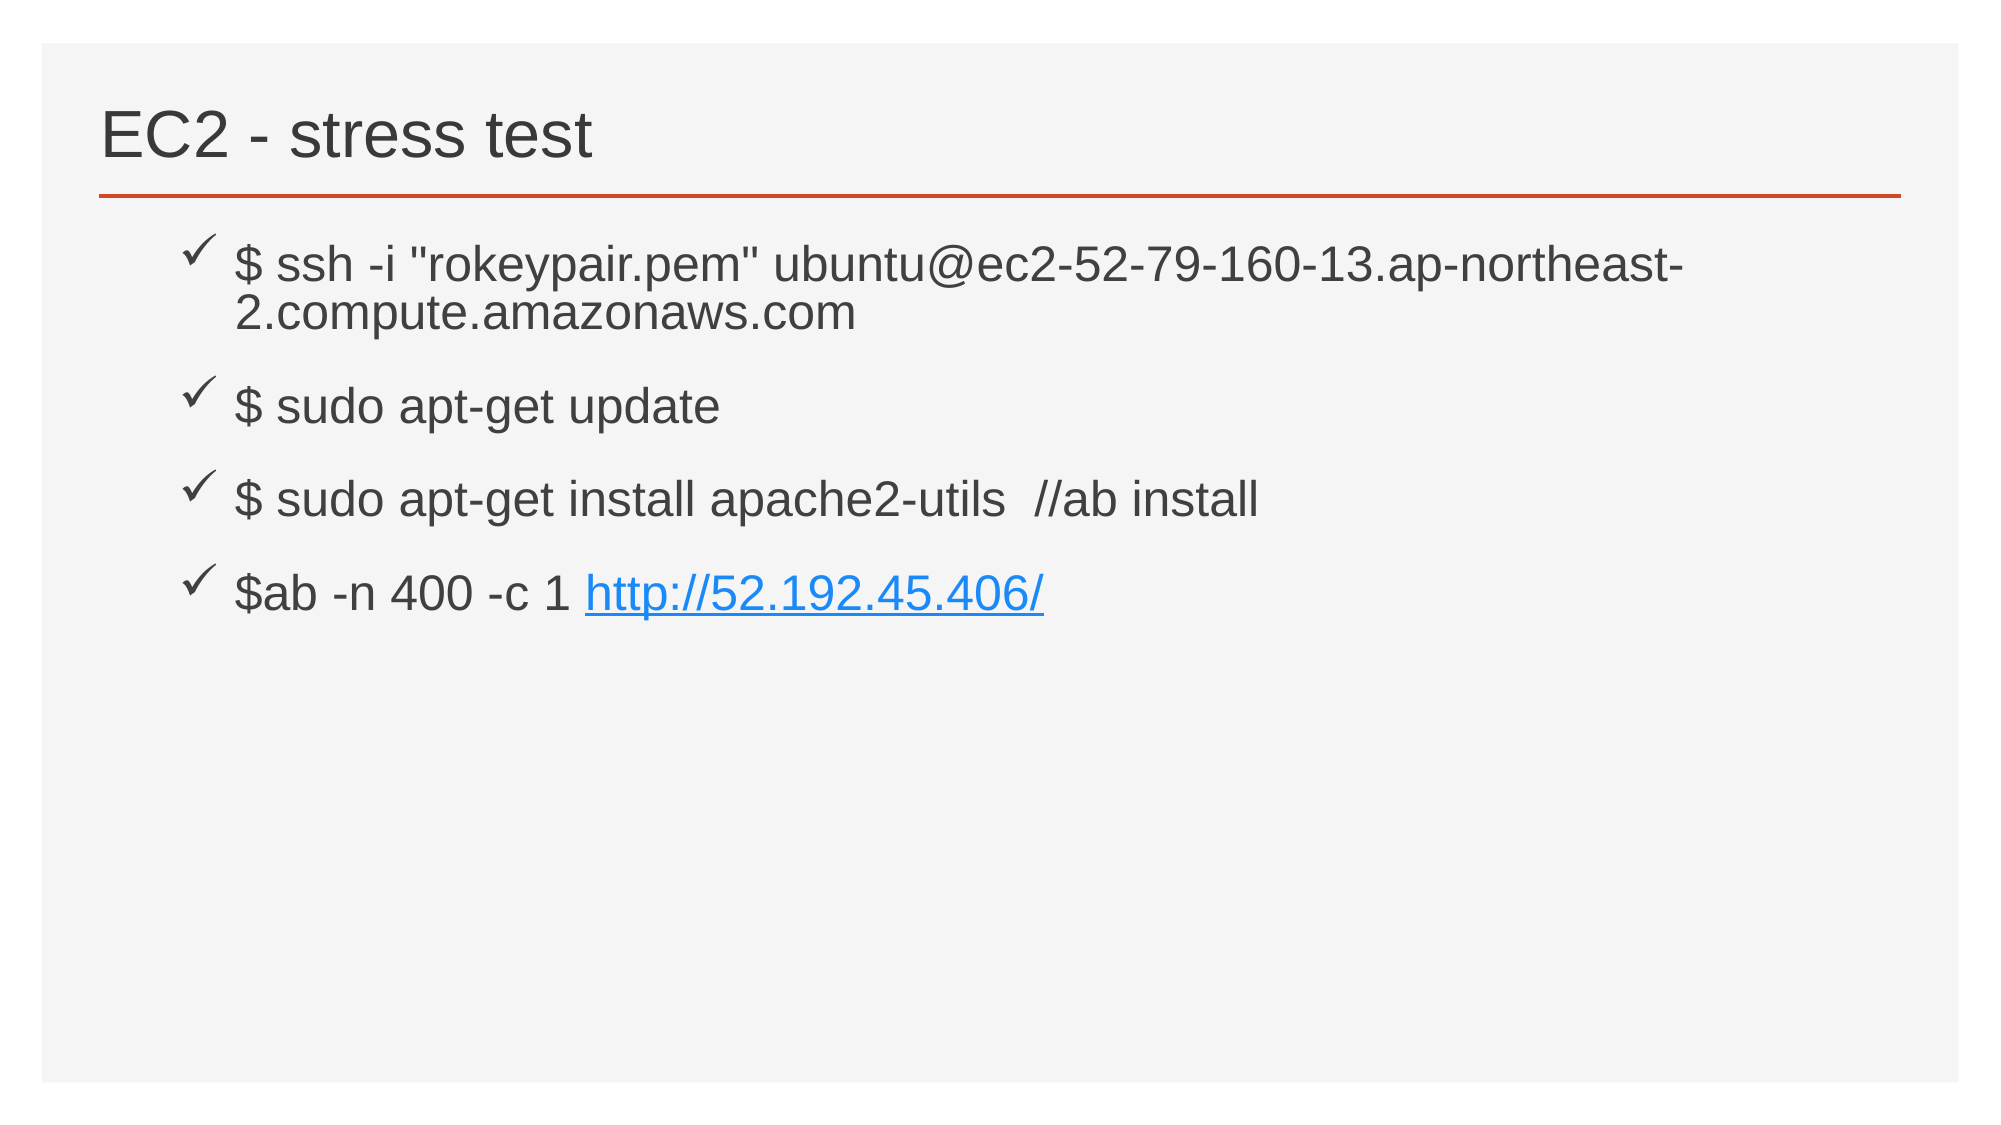

# EC2 - stress test
$ ssh -i "rokeypair.pem" ubuntu@ec2-52-79-160-13.ap-northeast-2.compute.amazonaws.com
$ sudo apt-get update
$ sudo apt-get install apache2-utils  //ab install
$ab -n 400 -c 1 http://52.192.45.406/